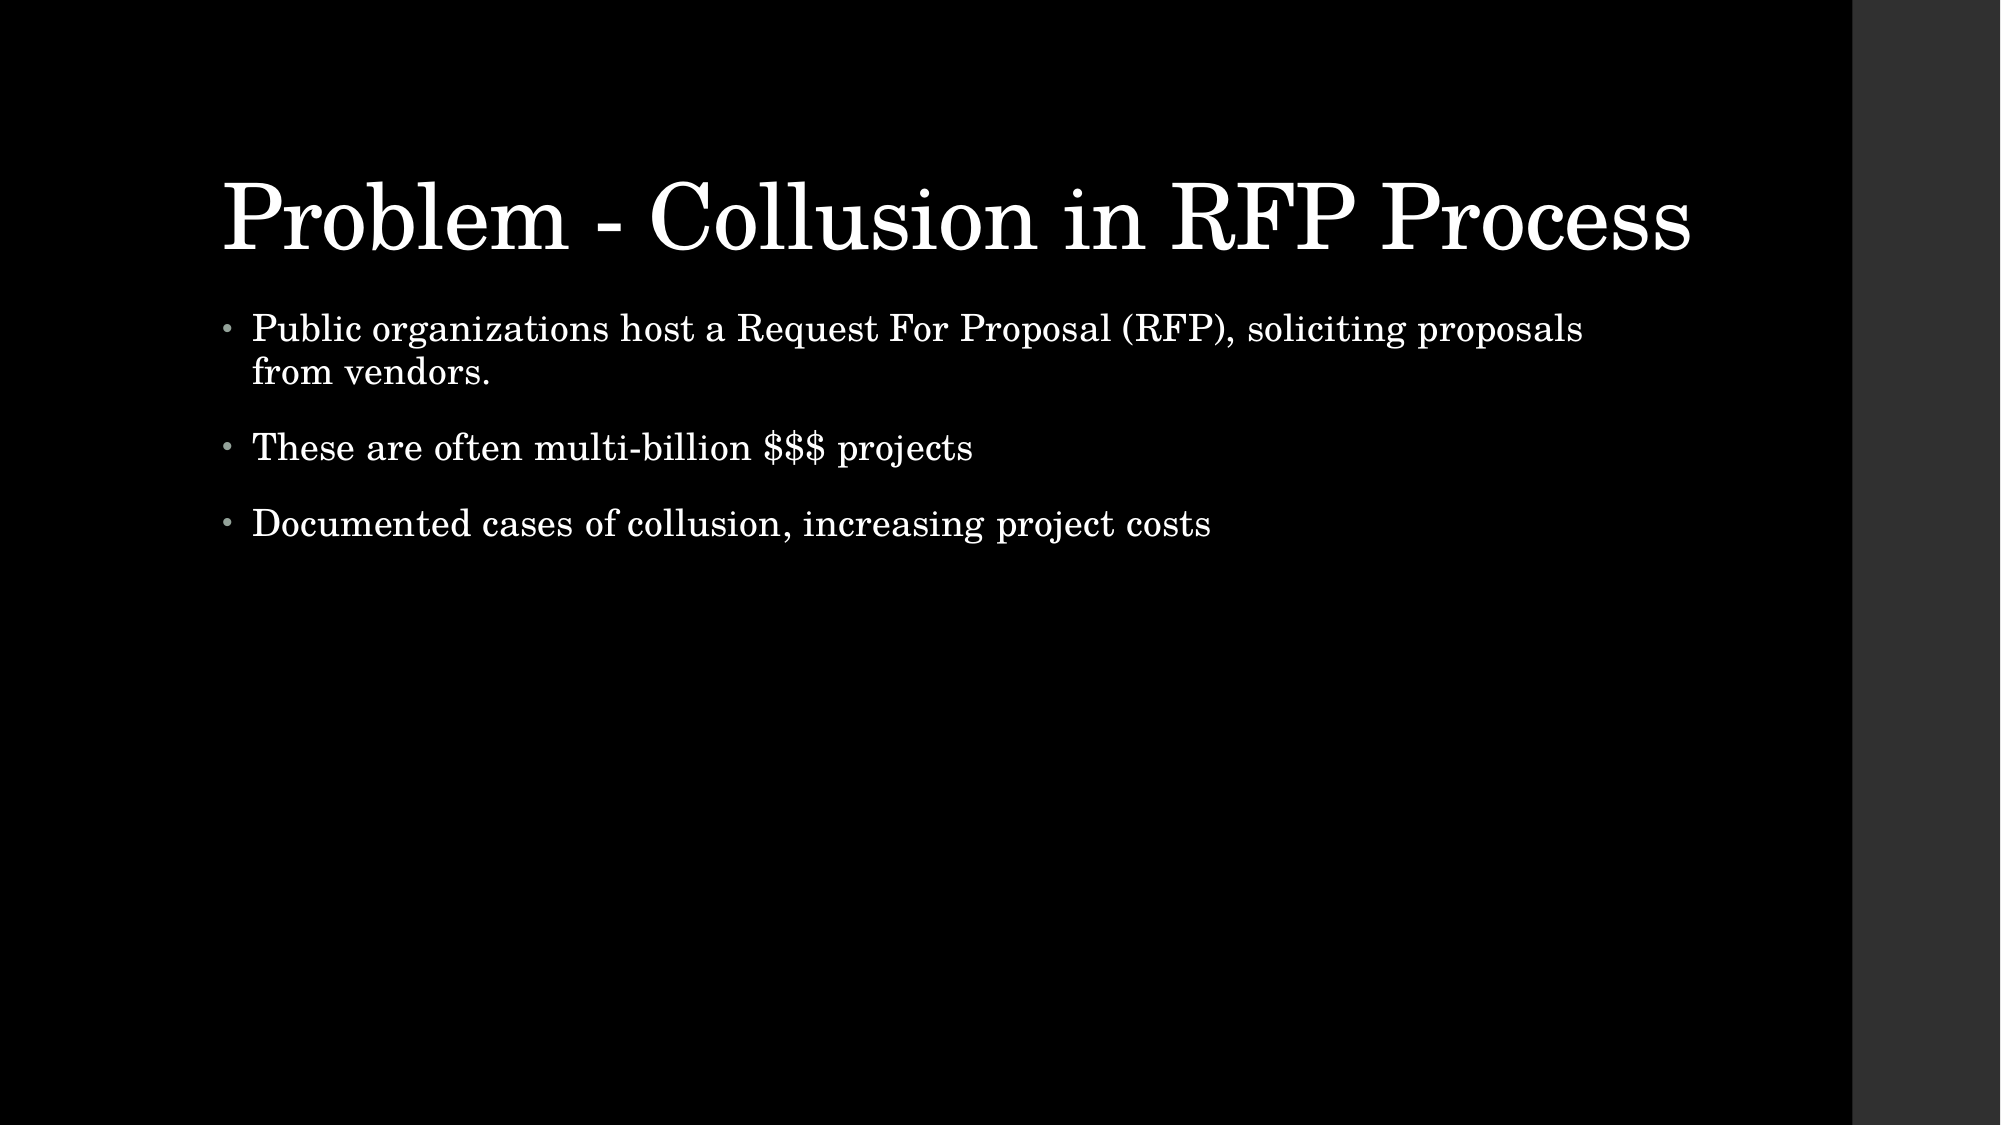

# Problem - Collusion in RFP Process
Public organizations host a Request For Proposal (RFP), soliciting proposals from vendors.
These are often multi-billion $$$ projects
Documented cases of collusion, increasing project costs